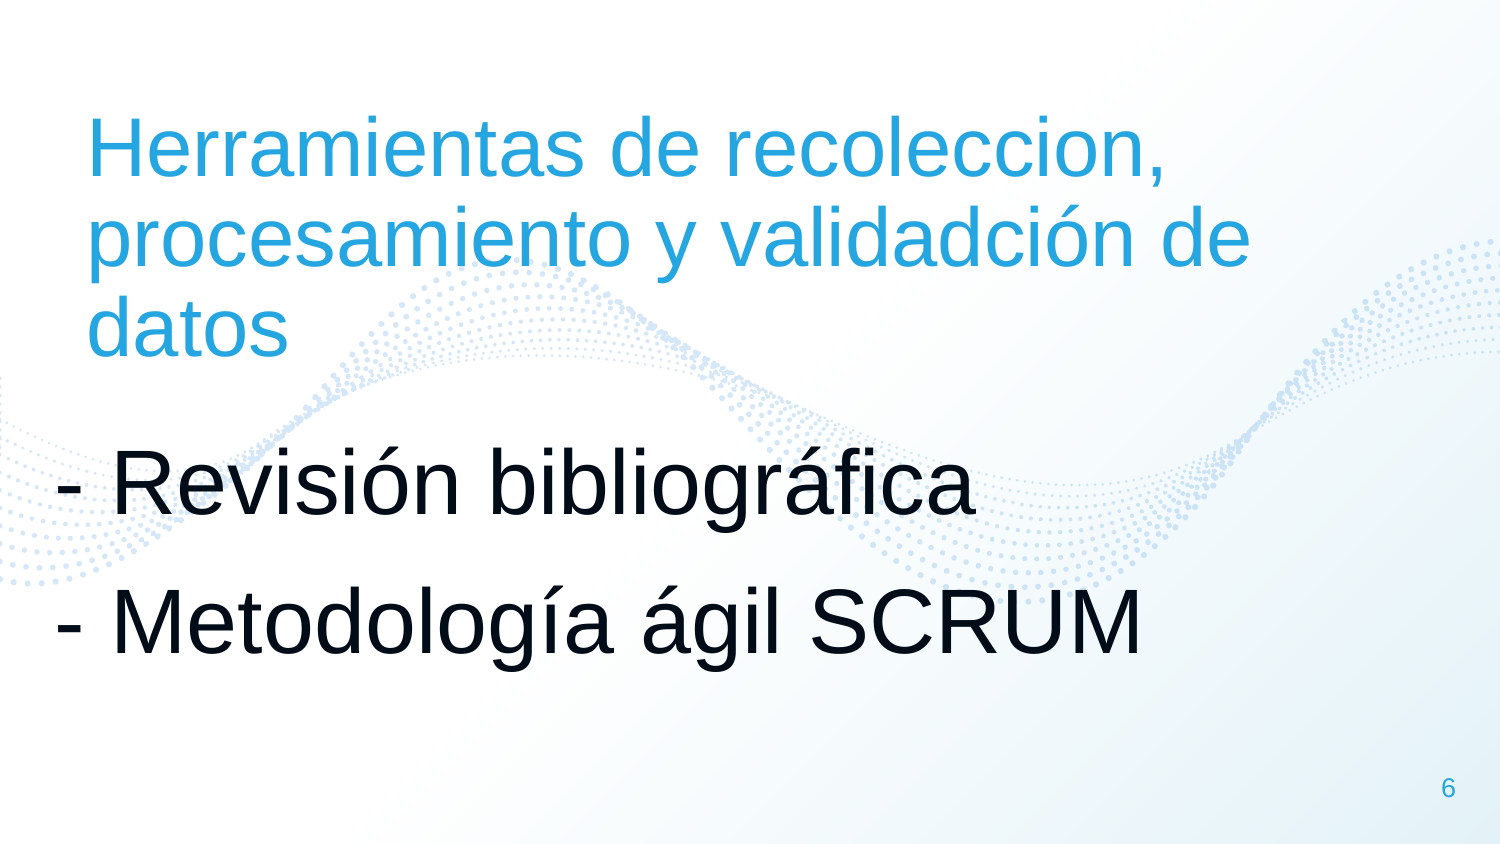

Herramientas de recoleccion, procesamiento y validadción de datos
- Revisión bibliográfica
- Metodología ágil SCRUM
6